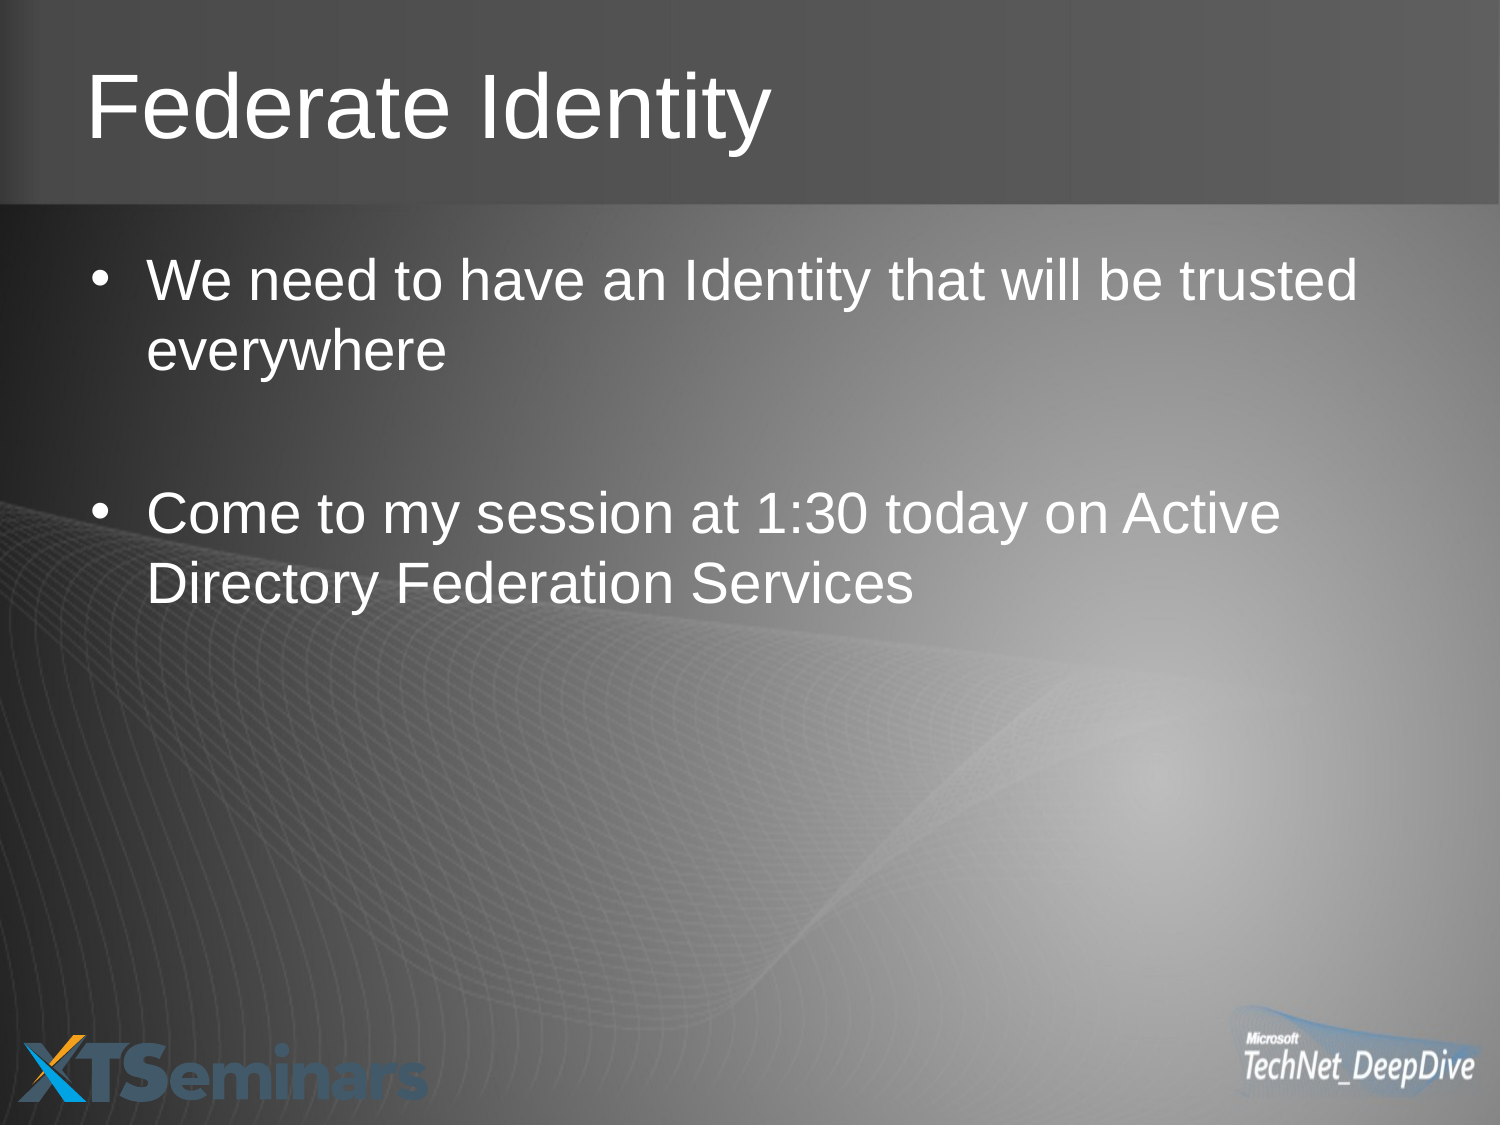

# Federate Identity
We need to have an Identity that will be trusted everywhere

Come to my session at 1:30 today on Active Directory Federation Services